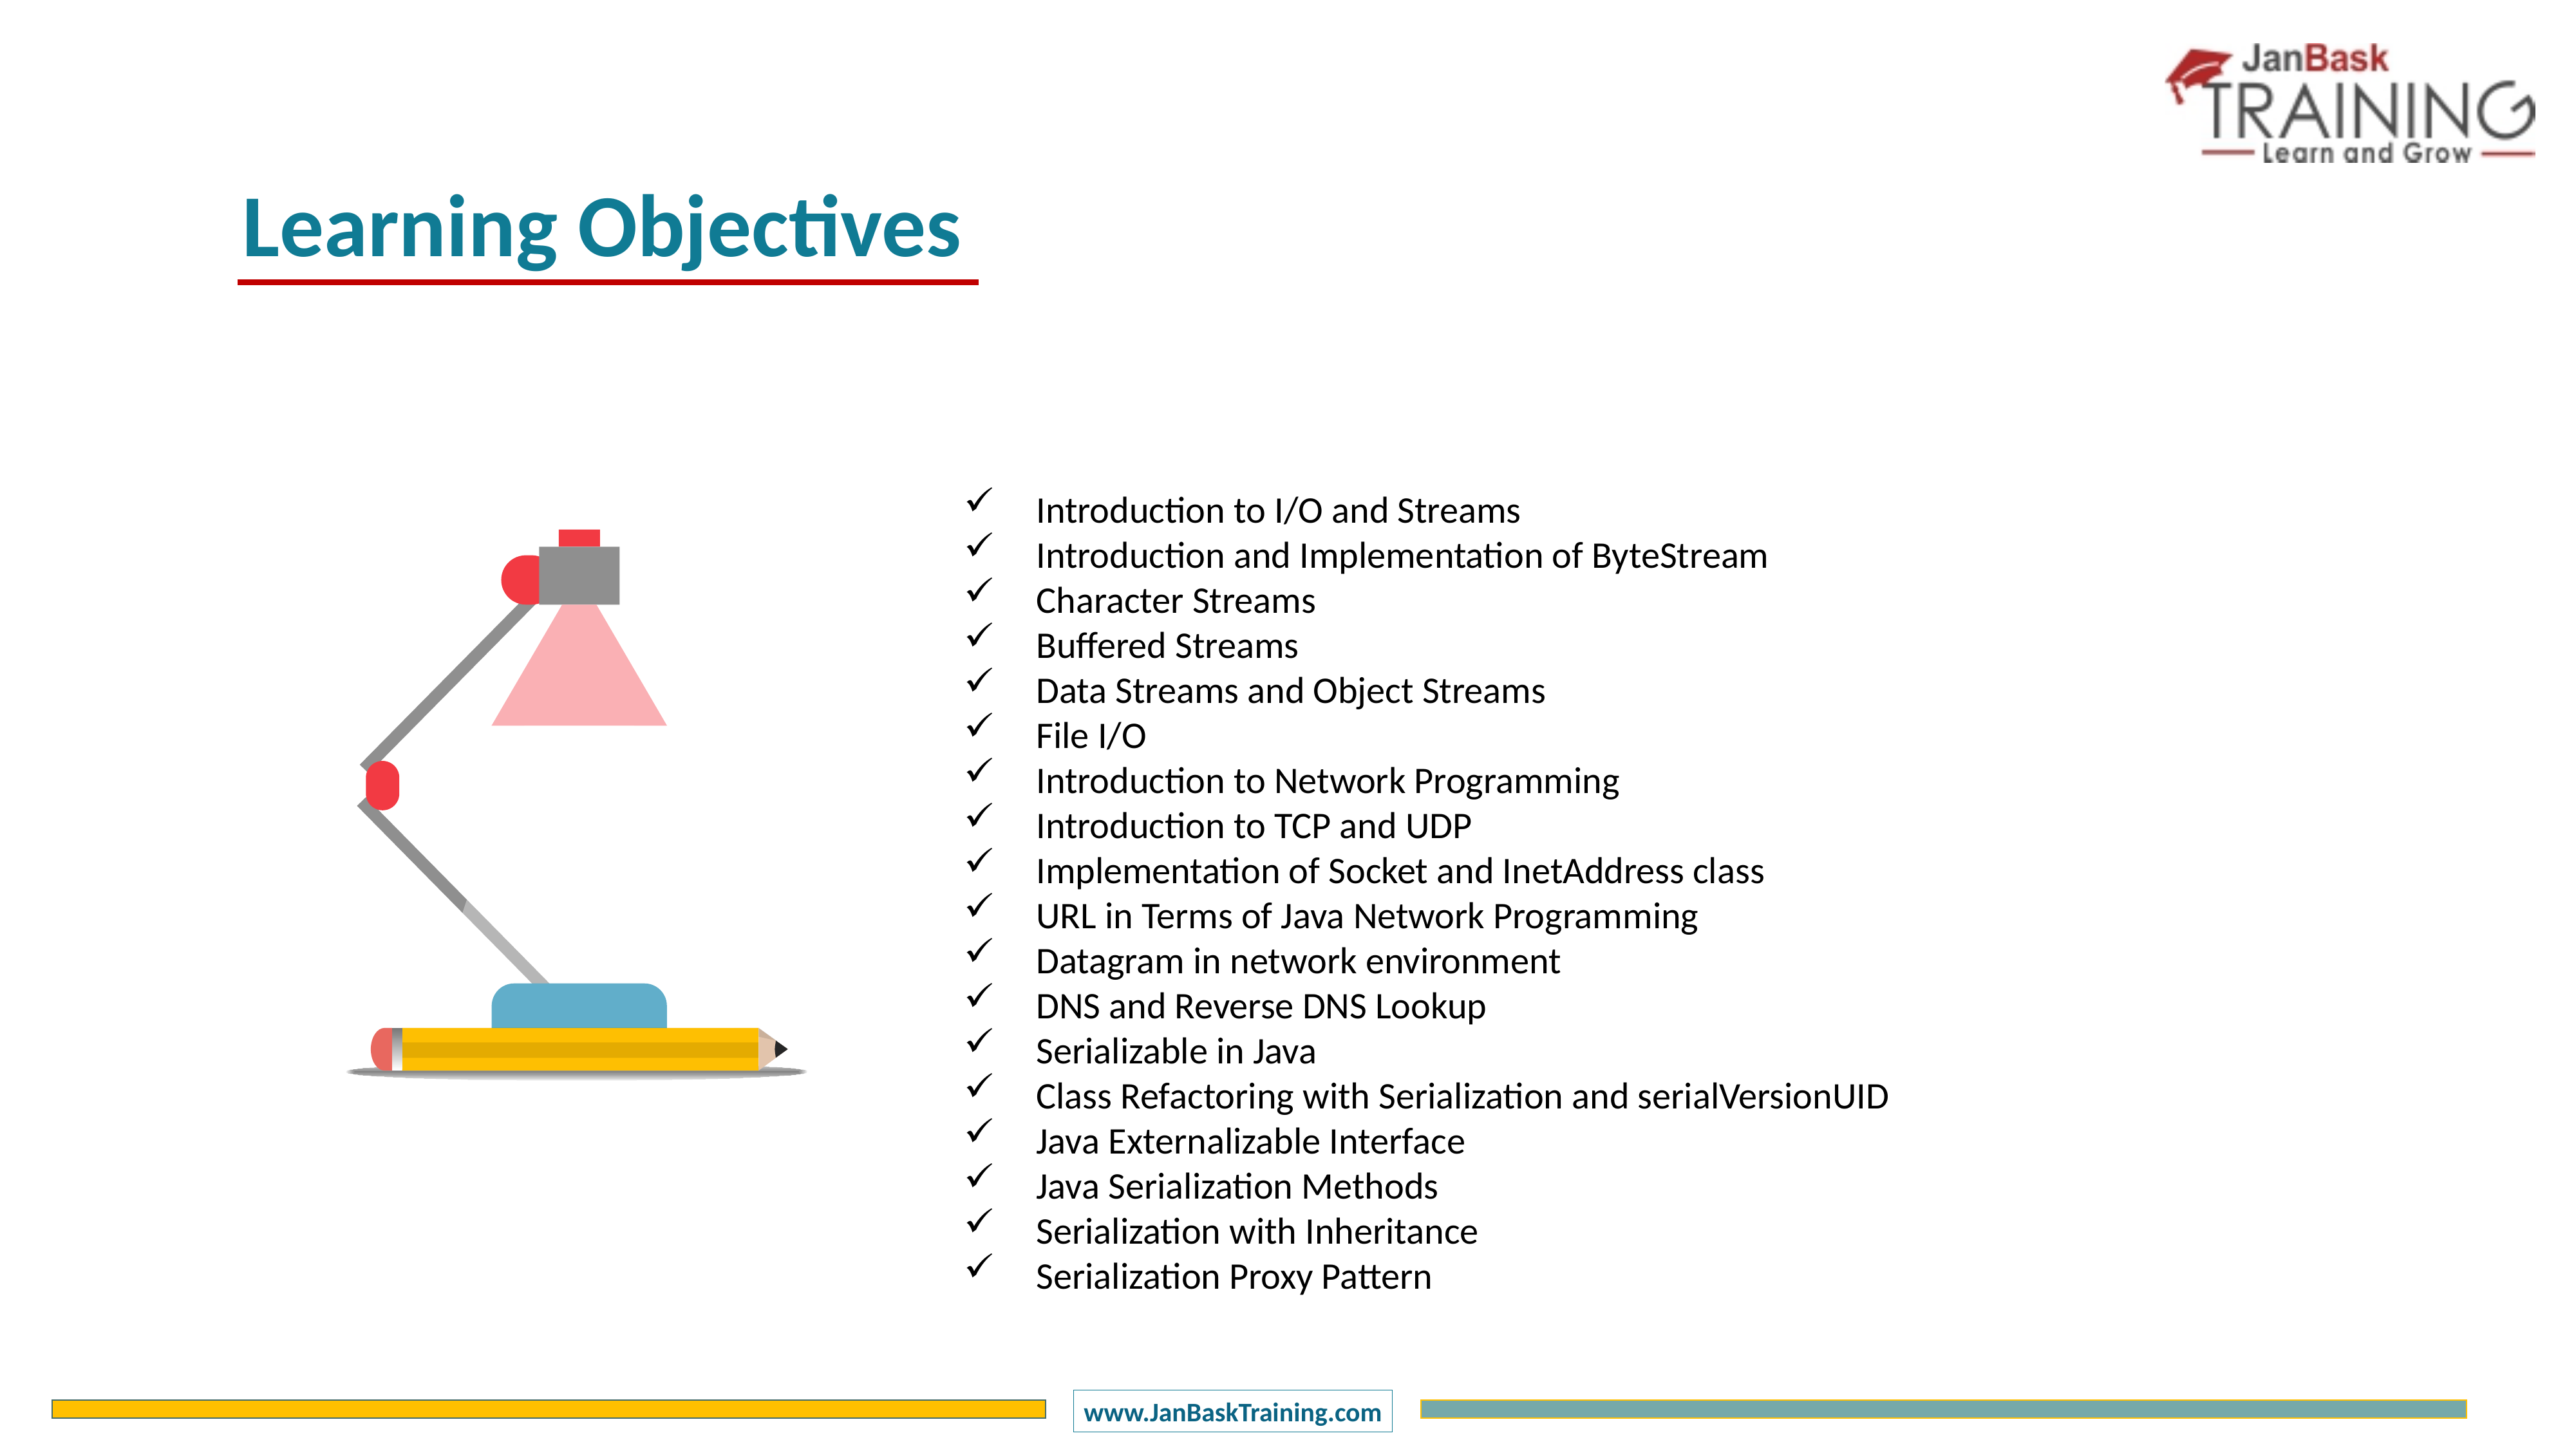

Learning Objectives
Introduction to I/O and Streams
Introduction and Implementation of ByteStream
Character Streams
Buffered Streams
Data Streams and Object Streams
File I/O
Introduction to Network Programming
Introduction to TCP and UDP
Implementation of Socket and InetAddress class
URL in Terms of Java Network Programming
Datagram in network environment
DNS and Reverse DNS Lookup
Serializable in Java
Class Refactoring with Serialization and serialVersionUID
Java Externalizable Interface
Java Serialization Methods
Serialization with Inheritance
Serialization Proxy Pattern